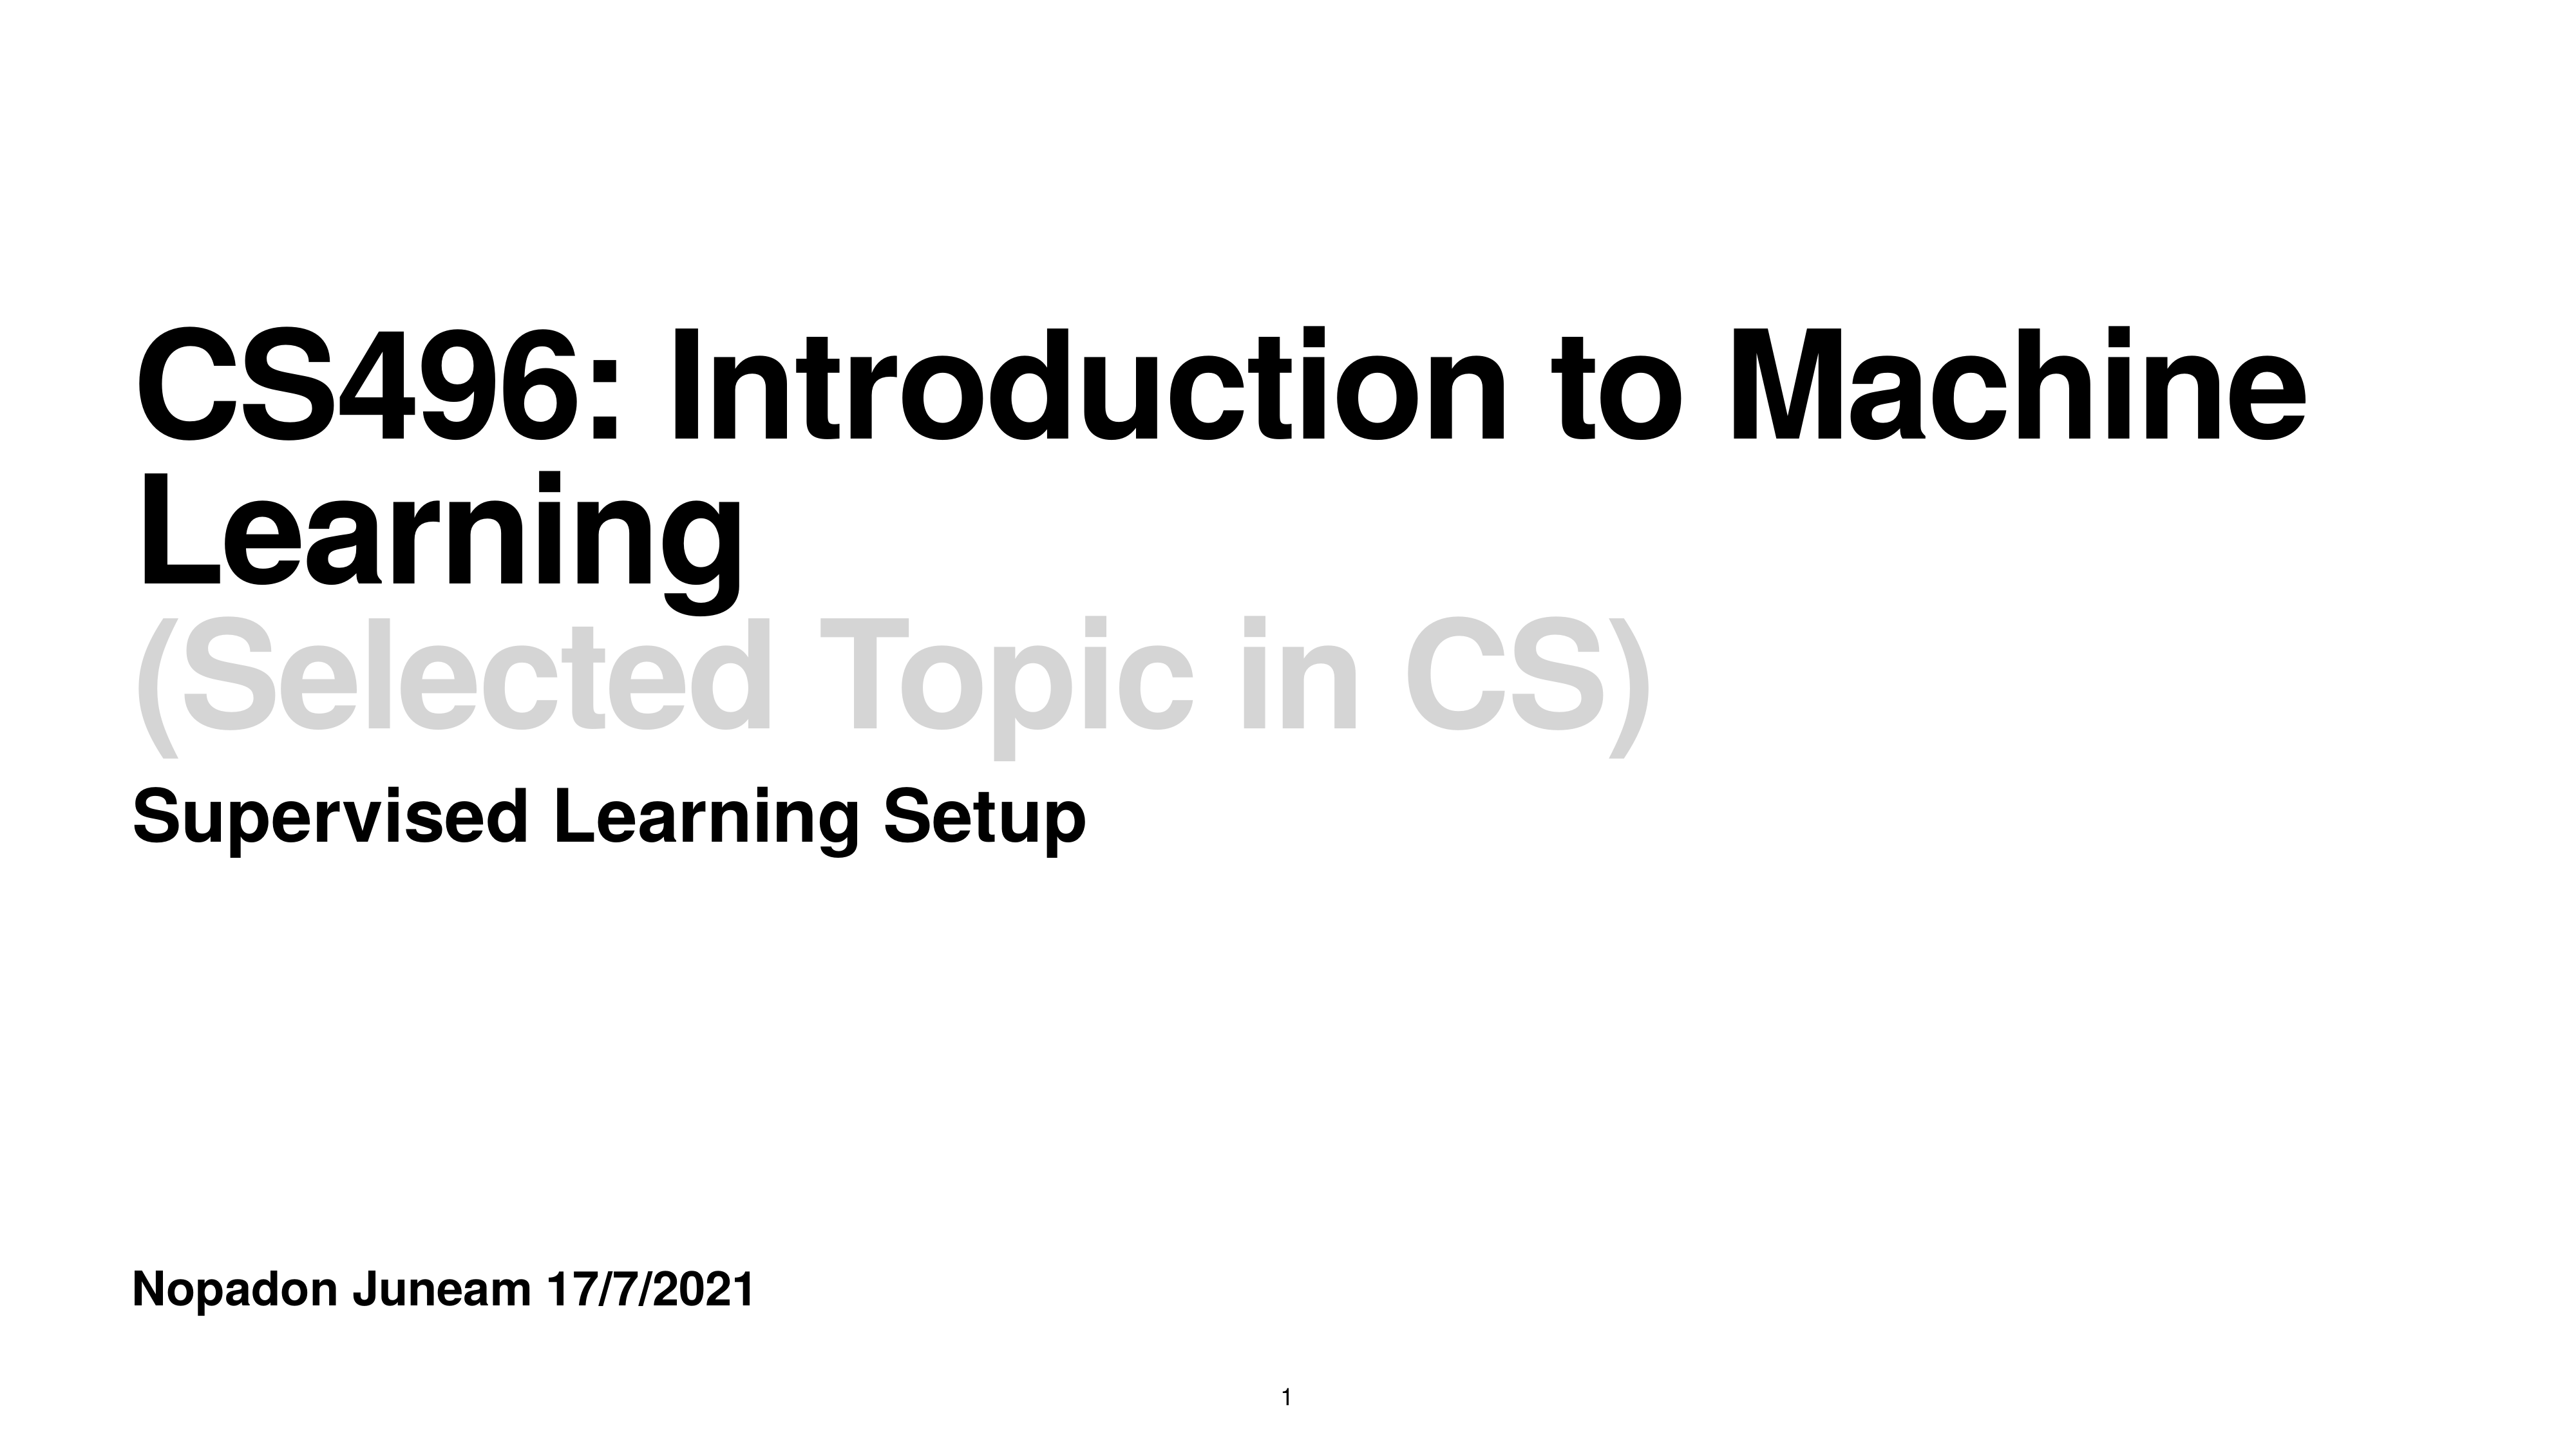

# CS496: Introduction to Machine Learning
(Selected Topic in CS)
Supervised Learning Setup
Nopadon Juneam 17/7/2021
1